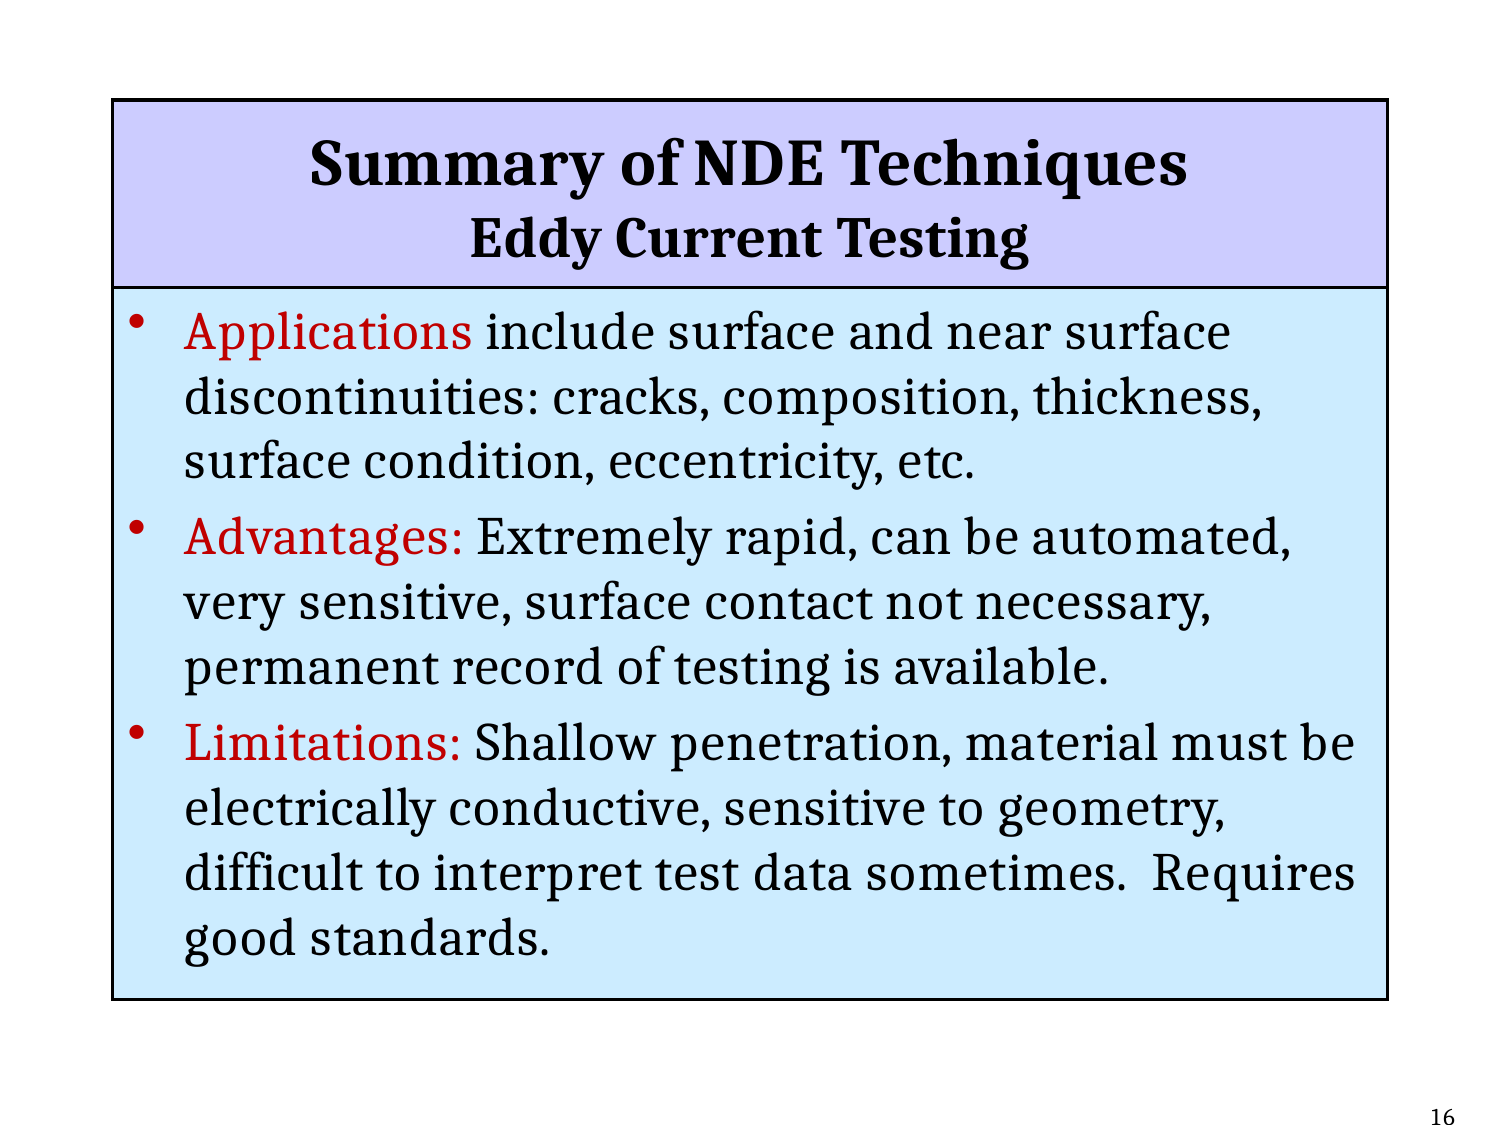

# Summary of NDE Techniques Eddy Current Testing
Applications include surface and near surface discontinuities: cracks, composition, thickness, surface condition, eccentricity, etc.
Advantages: Extremely rapid, can be automated, very sensitive, surface contact not necessary, permanent record of testing is available.
Limitations: Shallow penetration, material must be electrically conductive, sensitive to geometry, difficult to interpret test data sometimes.  Requires good standards.

16